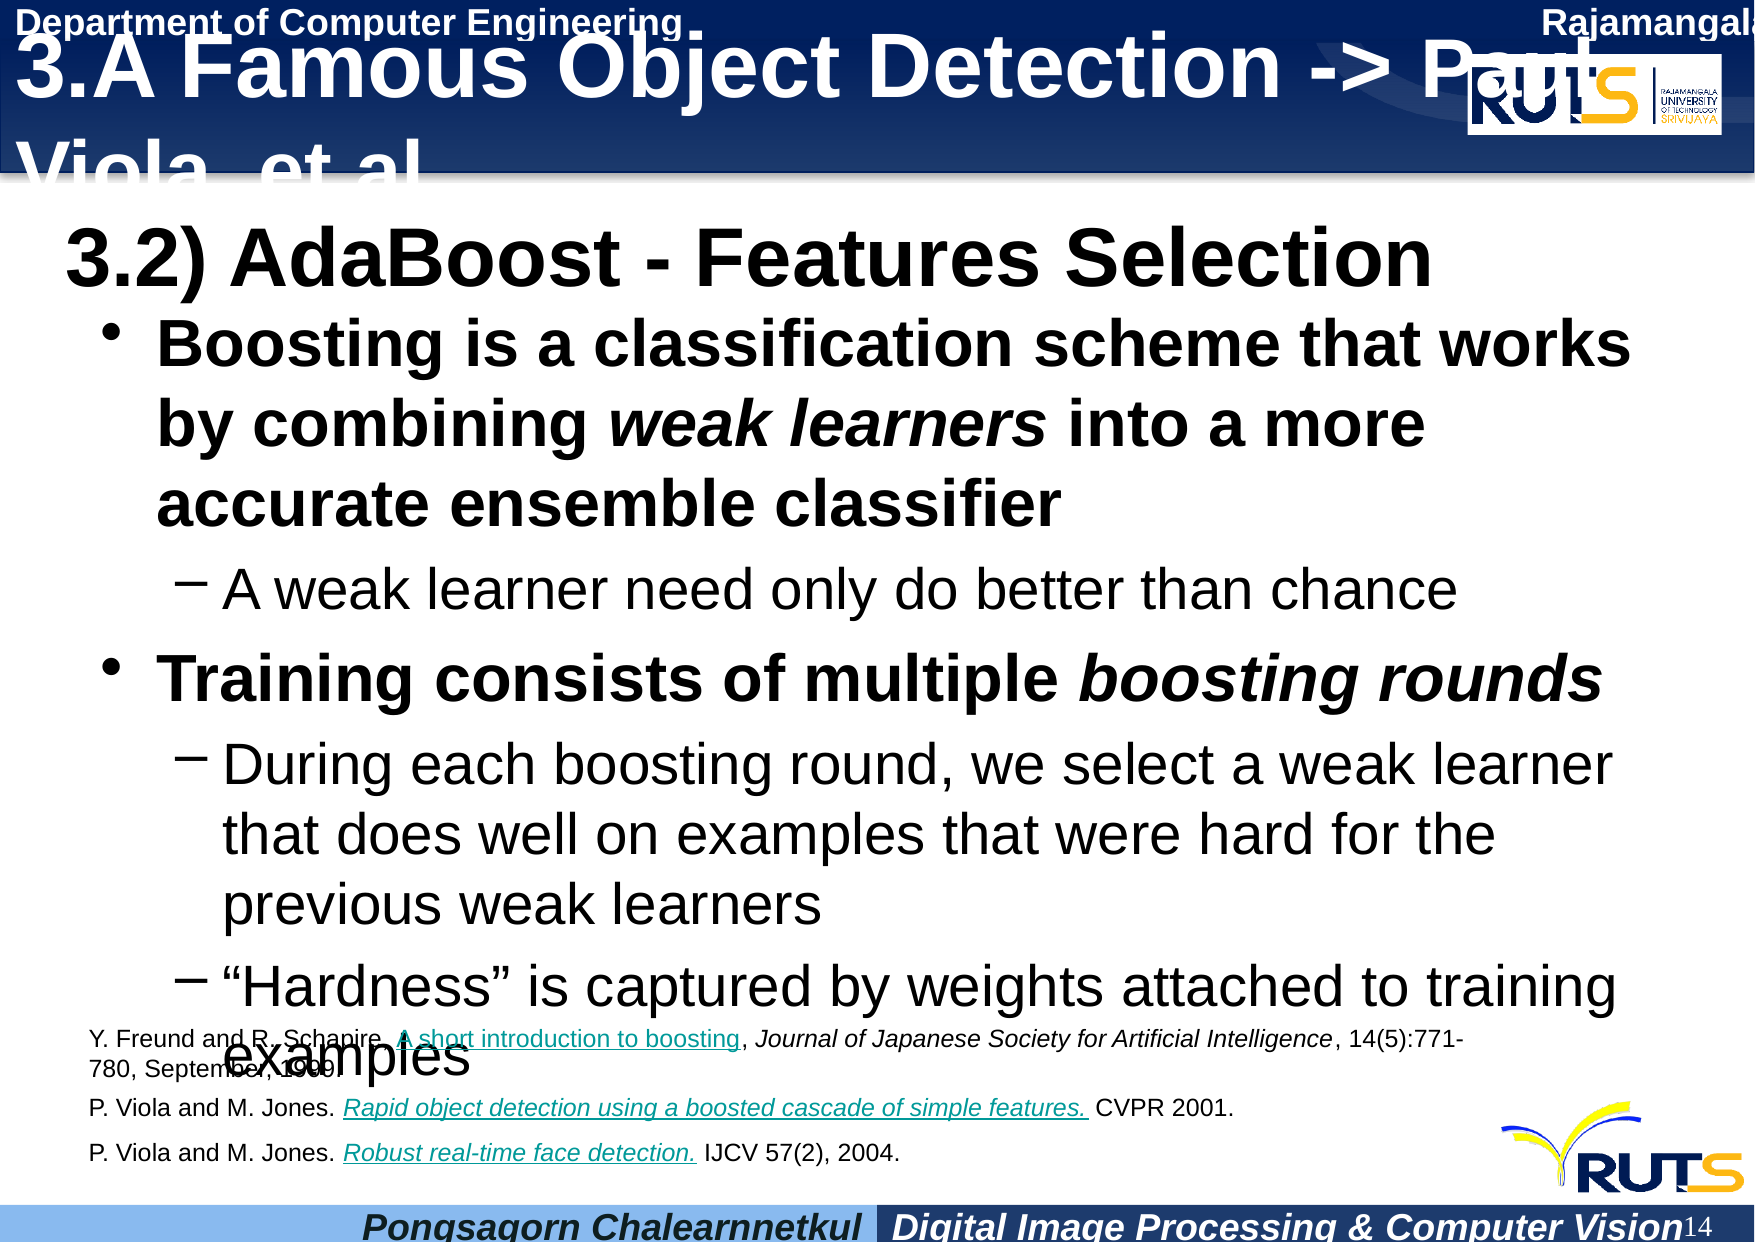

# 3.A Famous Object Detection -> Paul Viola, et al.
3.2) AdaBoost - Features Selection

Boosting is a classification scheme that works by combining weak learners into a more accurate ensemble classifier
A weak learner need only do better than chance
Training consists of multiple boosting rounds
During each boosting round, we select a weak learner that does well on examples that were hard for the previous weak learners
“Hardness” is captured by weights attached to training examples
Y. Freund and R. Schapire, A short introduction to boosting, Journal of Japanese Society for Artificial Intelligence, 14(5):771-780, September, 1999.
P. Viola and M. Jones. Rapid object detection using a boosted cascade of simple features. CVPR 2001.
P. Viola and M. Jones. Robust real-time face detection. IJCV 57(2), 2004.
14